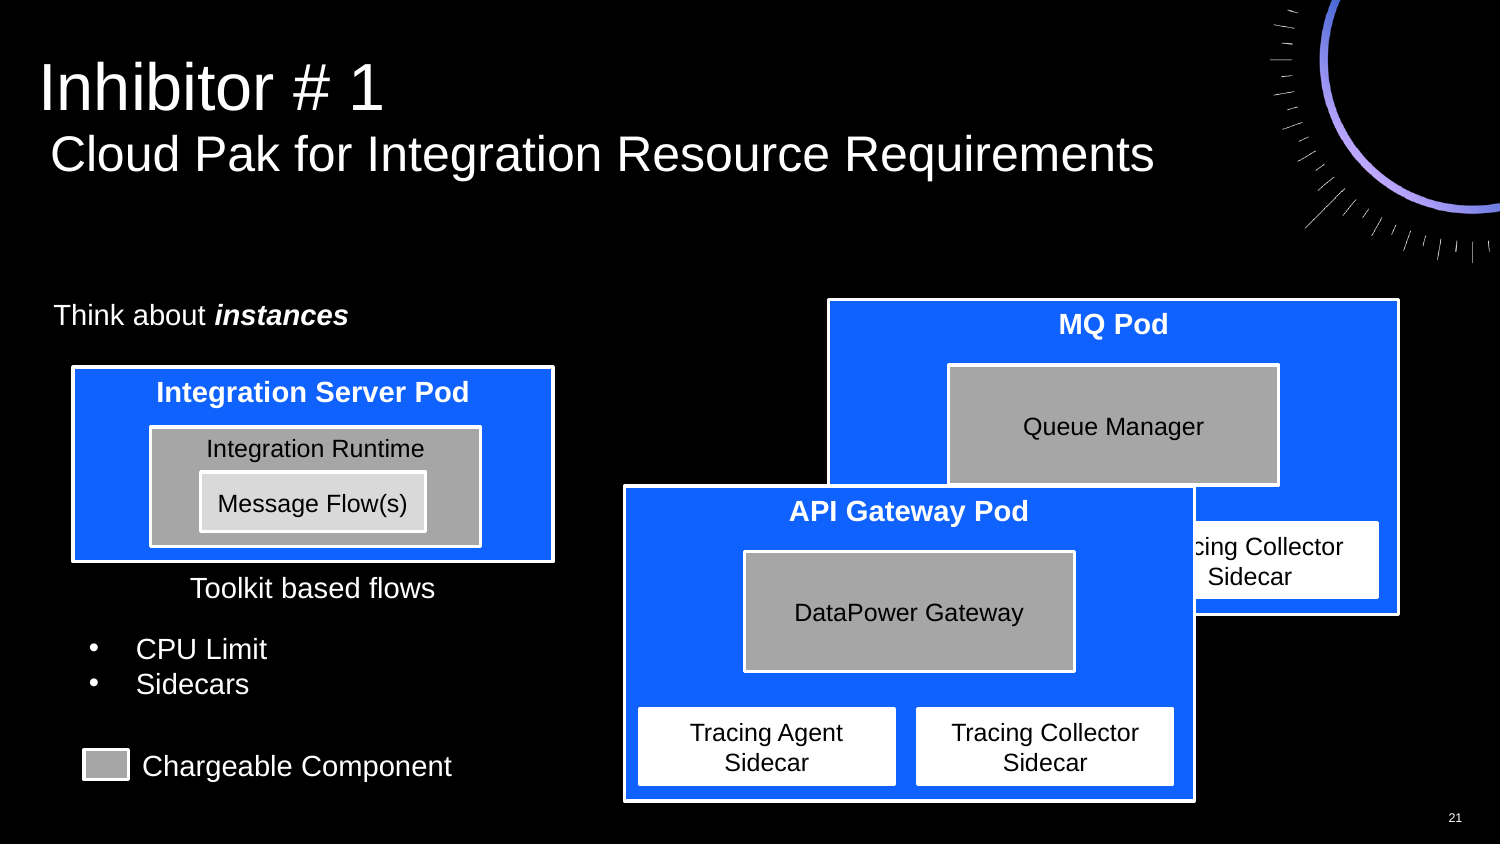

# Inhibitor # 1
Cloud Pak for Integration Resource Requirements
Think about instances
MQ Pod
Queue Manager
Tracing Agent
Sidecar
Tracing Collector
Sidecar
Integration Server Pod
Integration Runtime
Message Flow(s)
API Gateway Pod
DataPower Gateway
Tracing Agent
Sidecar
Tracing Collector
Sidecar
Toolkit based flows
CPU Limit
Sidecars
Chargeable Component

21